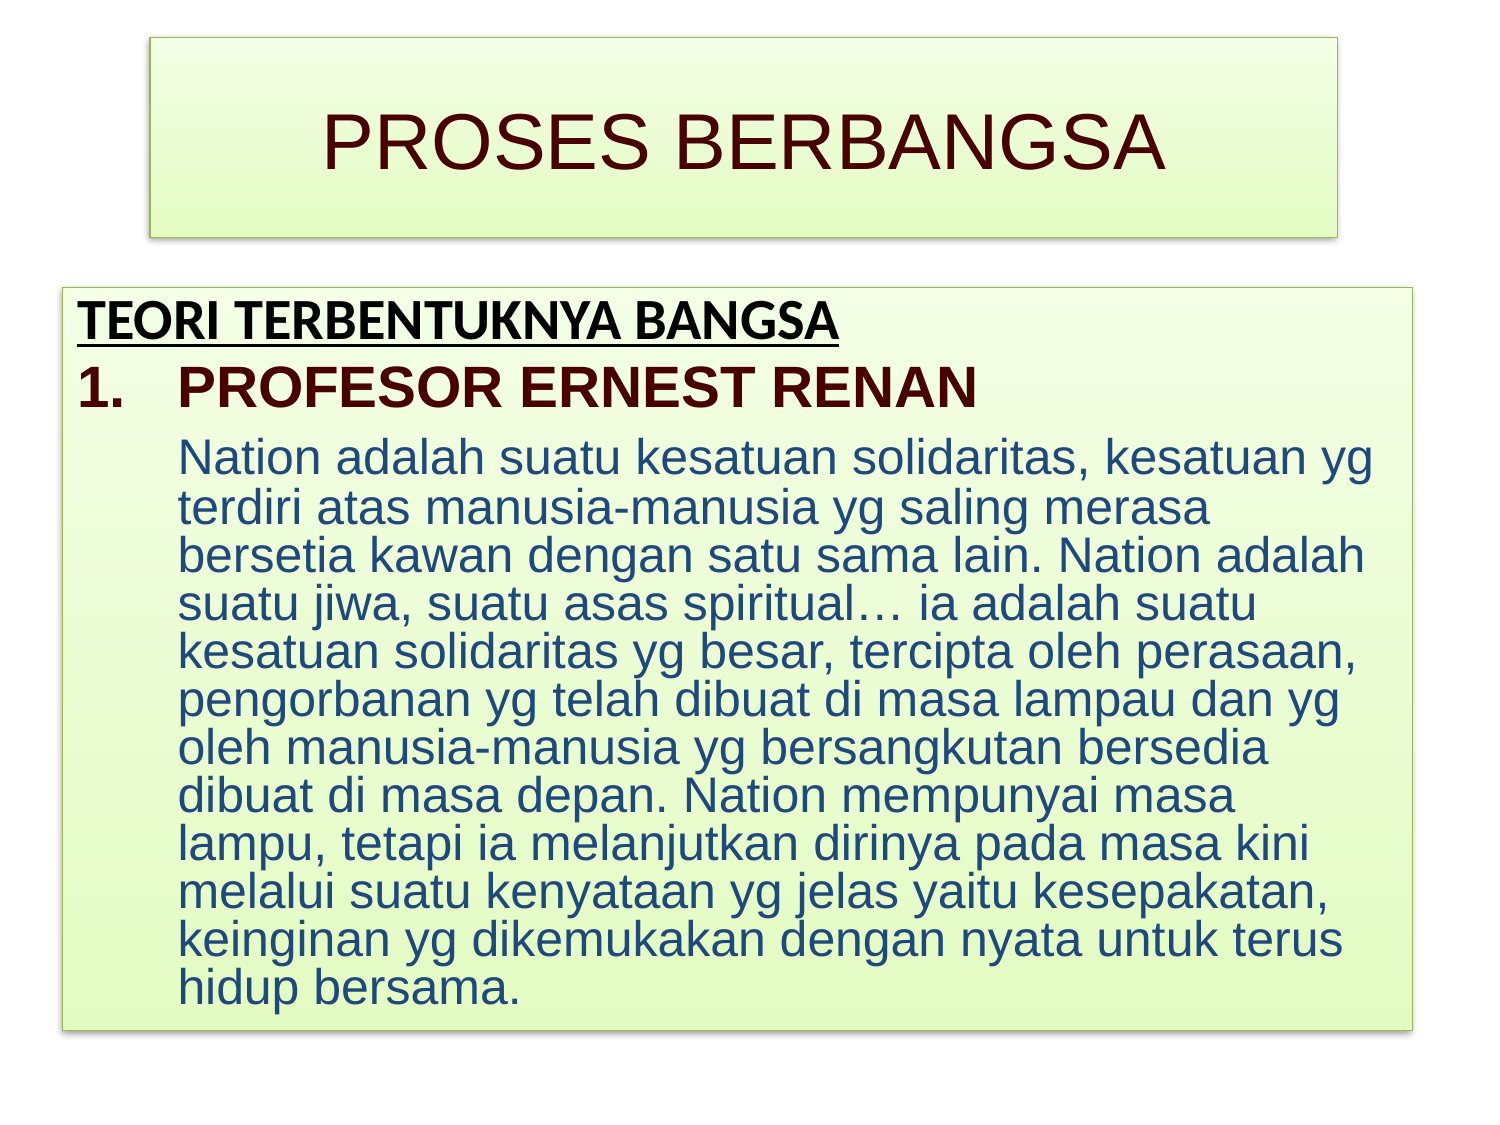

# PROSES BERBANGSA
TEORI TERBENTUKNYA BANGSA
PROFESOR ERNEST RENAN
	Nation adalah suatu kesatuan solidaritas, kesatuan yg terdiri atas manusia-manusia yg saling merasa bersetia kawan dengan satu sama lain. Nation adalah suatu jiwa, suatu asas spiritual… ia adalah suatu kesatuan solidaritas yg besar, tercipta oleh perasaan, pengorbanan yg telah dibuat di masa lampau dan yg oleh manusia-manusia yg bersangkutan bersedia dibuat di masa depan. Nation mempunyai masa lampu, tetapi ia melanjutkan dirinya pada masa kini melalui suatu kenyataan yg jelas yaitu kesepakatan, keinginan yg dikemukakan dengan nyata untuk terus hidup bersama.